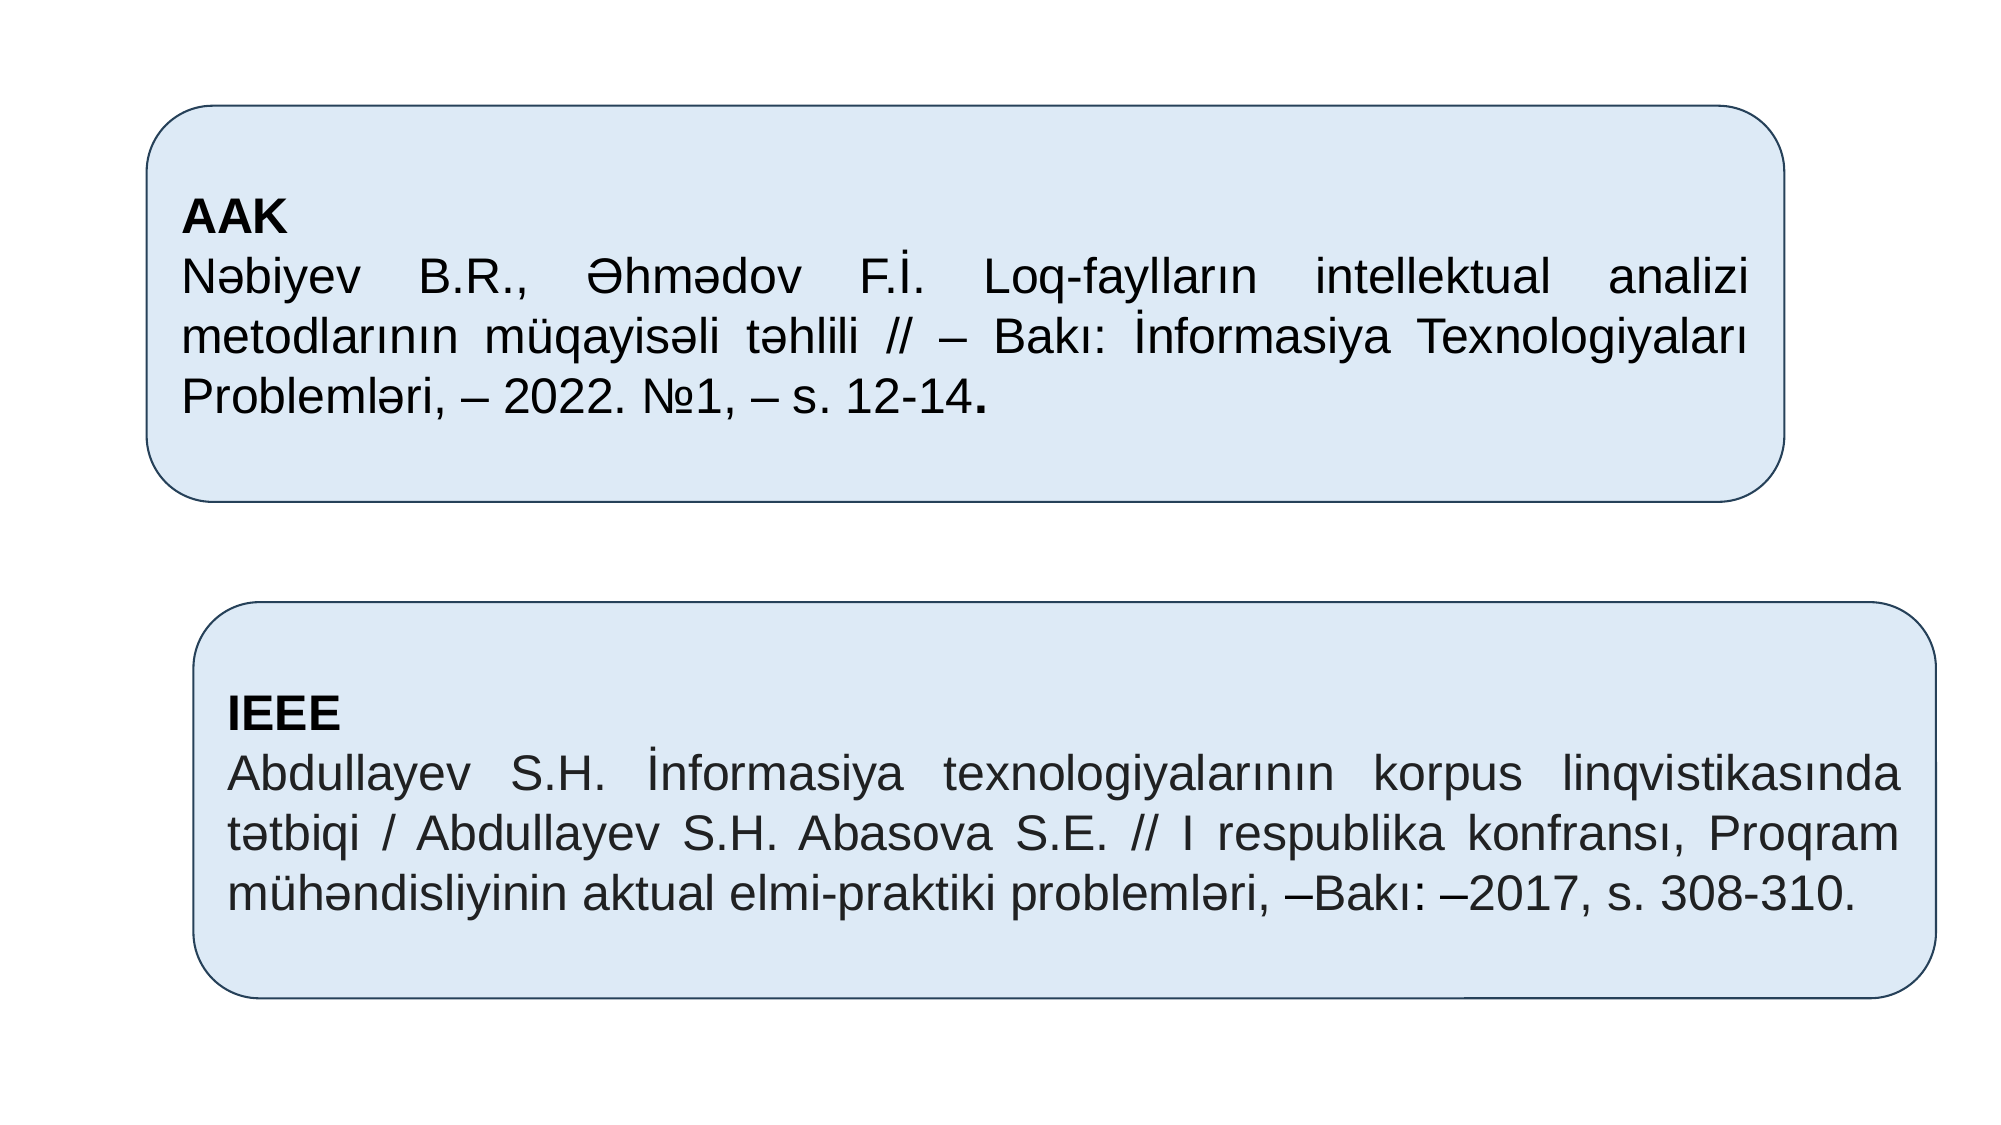

AAK
Nəbiyev B.R., Əhmədov F.İ. Loq-faylların intellektual analizi metodlarının müqayisəli təhlili // – Bakı: İnformasiya Texnologiyaları Problemləri, – 2022. №1, – s. 12-14.
IEEE
Abdullayev S.H. İnformasiya texnologiyalarının korpus linqvistikasında tətbiqi / Abdullayev S.H. Abasova S.E. // I respublika konfransı, Proqram mühəndisliyinin aktual elmi-praktiki problemləri, –Bakı: –2017, s. 308-310.